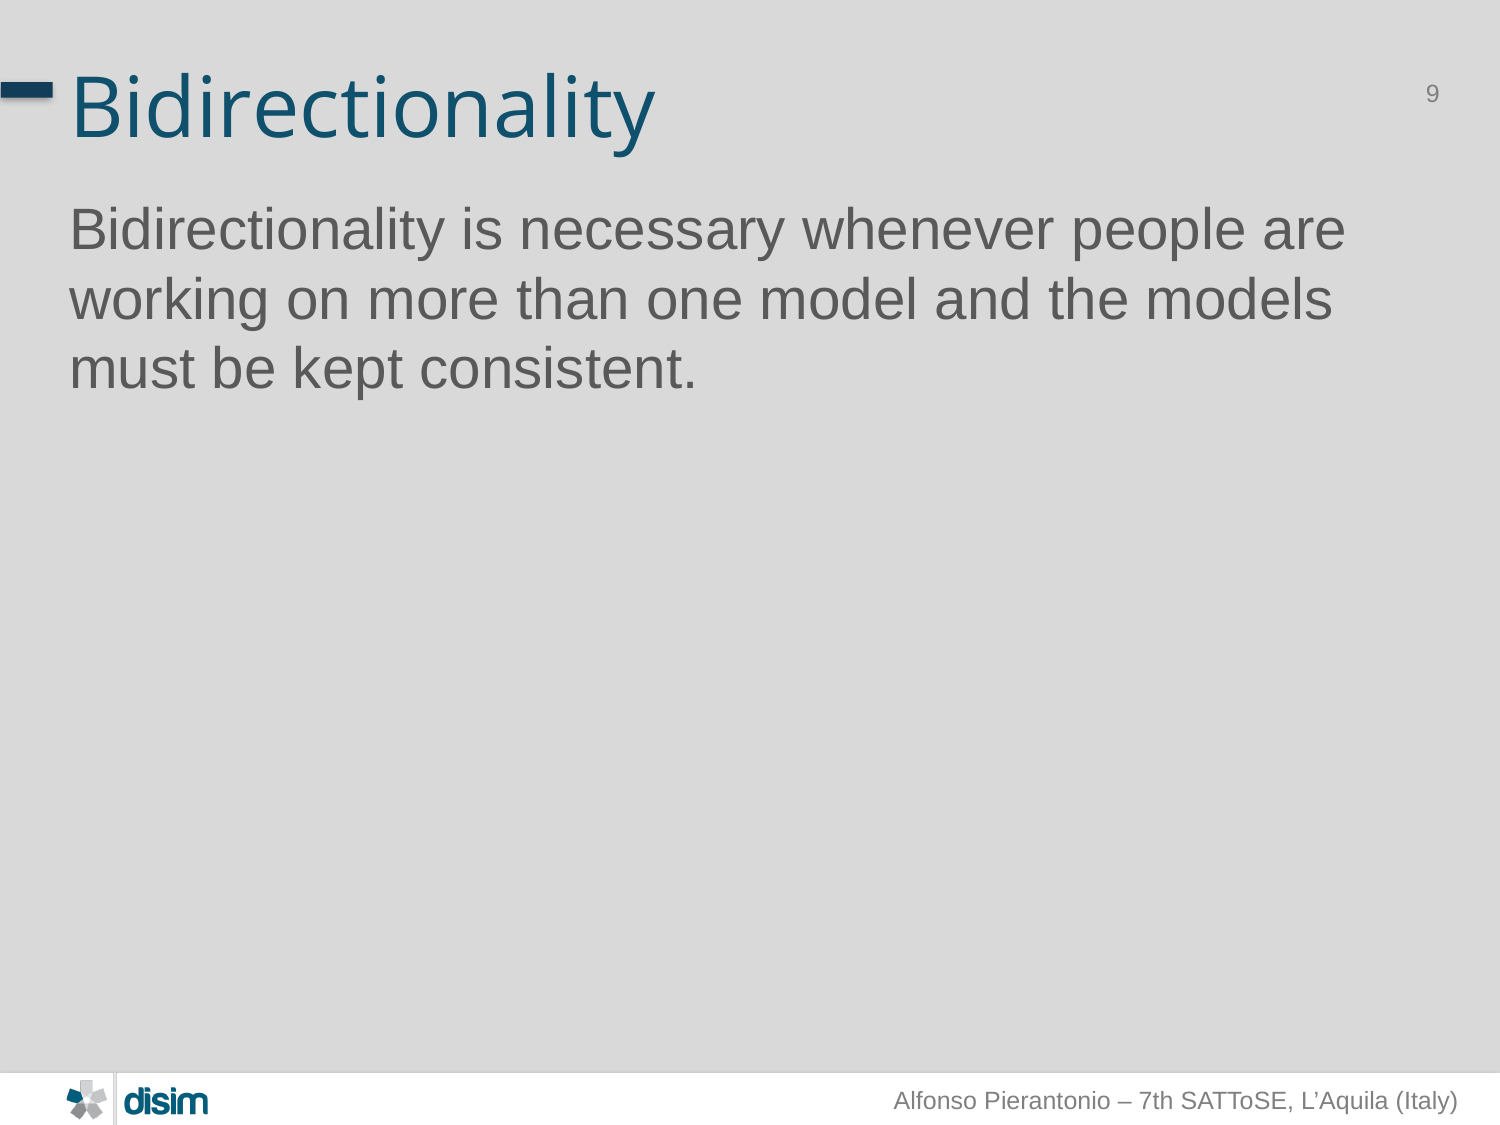

# Bidirectionality
Bidirectionality is necessary whenever people are working on more than one model and the models must be kept consistent.